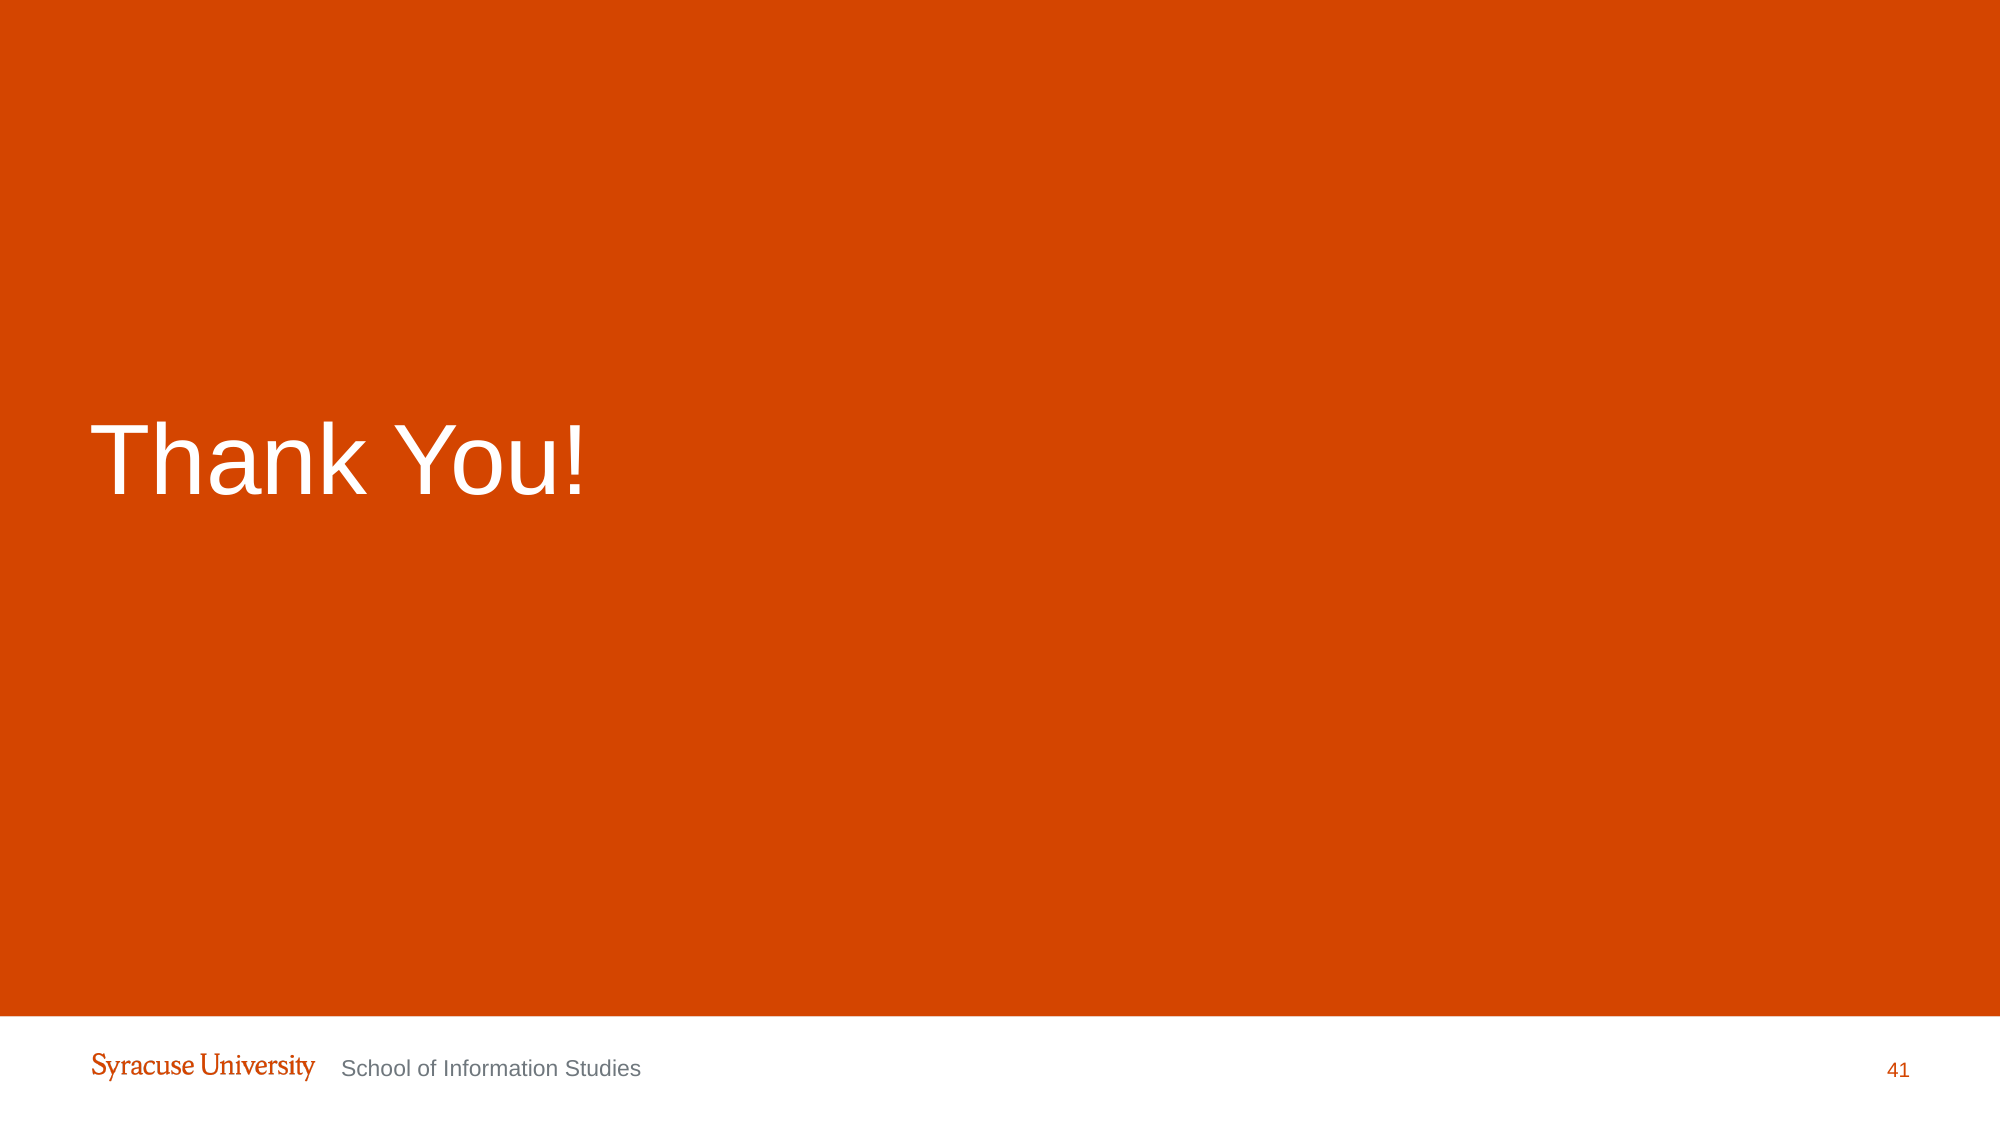

# Thank You!
41
School of Information Studies